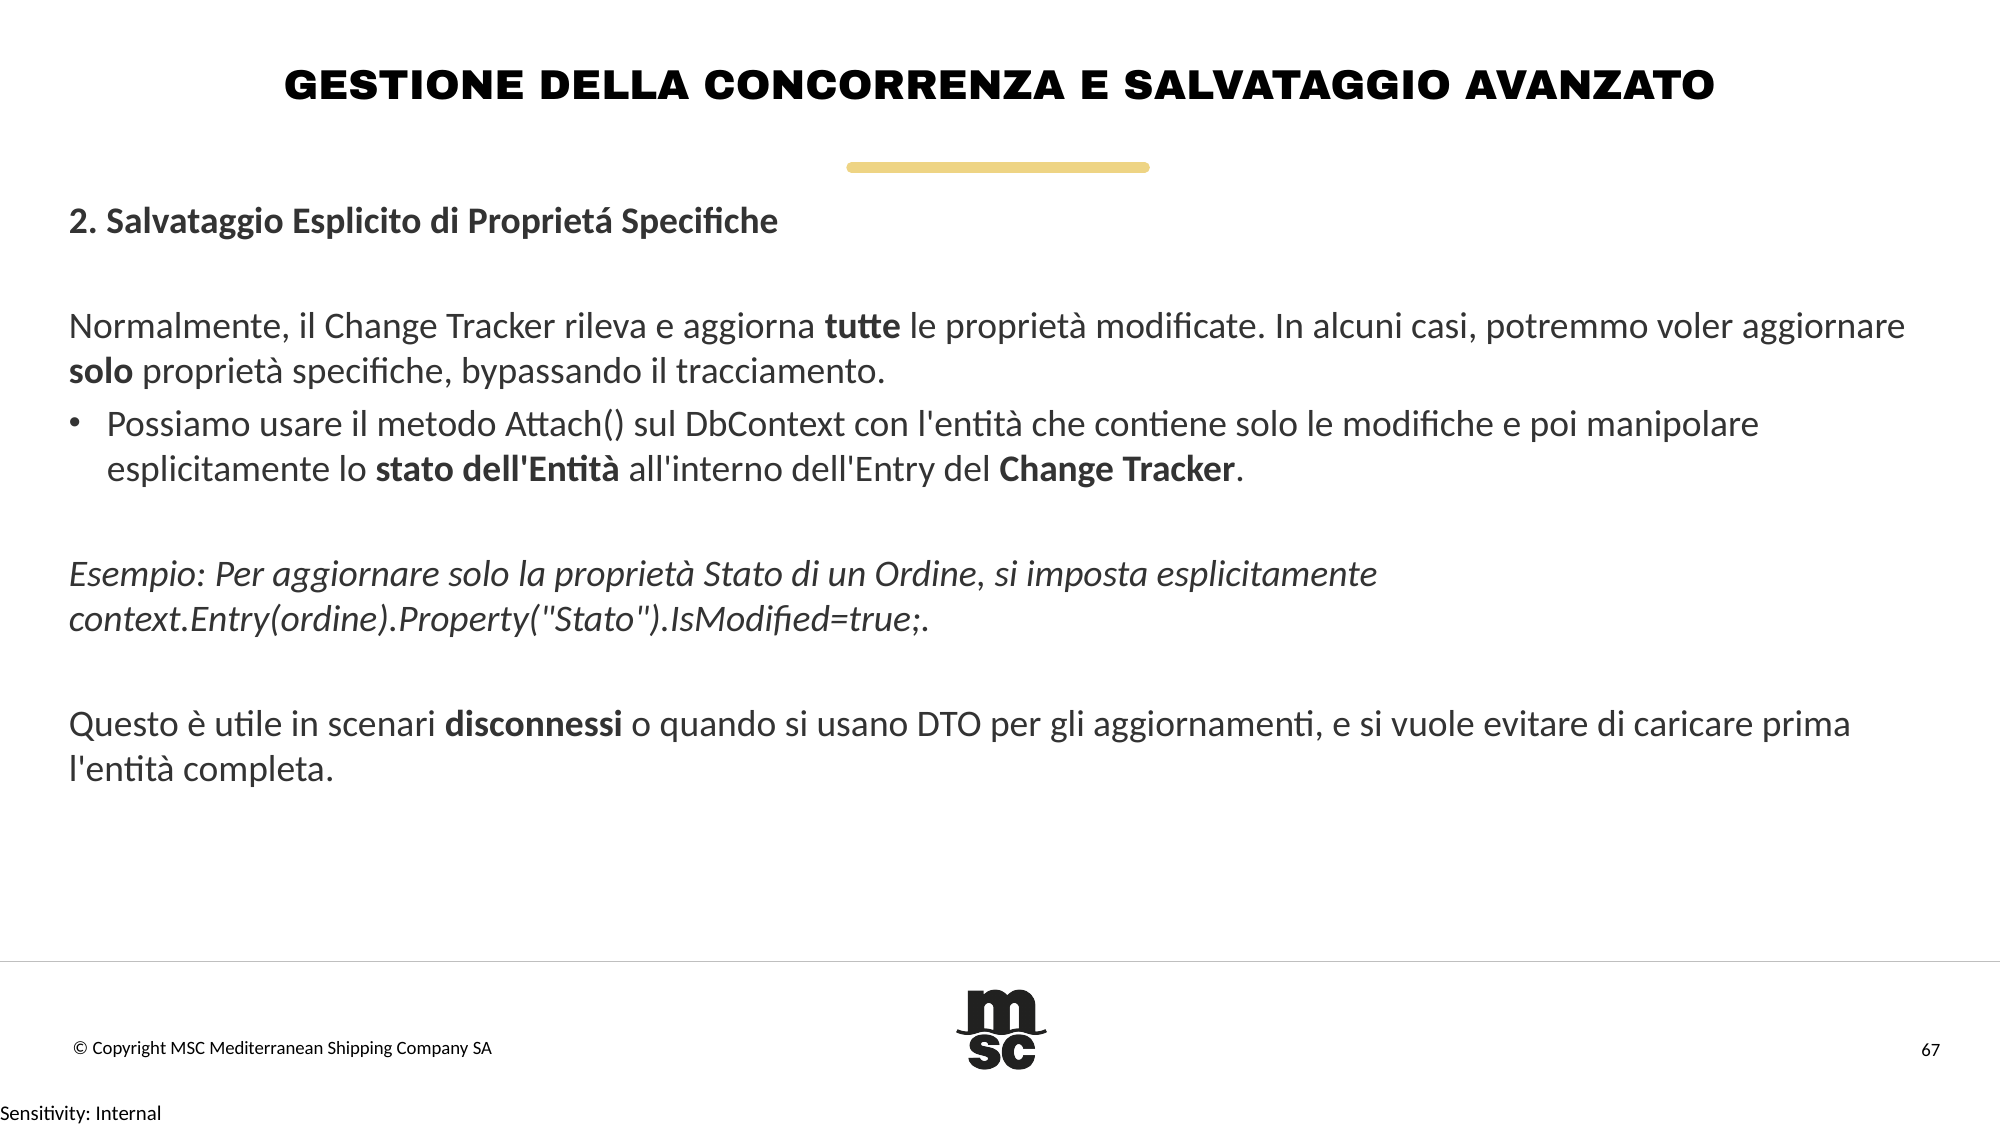

# Gestione della Concorrenza e Salvataggio Avanzato
2. Salvataggio Esplicito di Proprietá Specifiche

Normalmente, il Change Tracker rileva e aggiorna tutte le proprietà modificate. In alcuni casi, potremmo voler aggiornare solo proprietà specifiche, bypassando il tracciamento.
Possiamo usare il metodo Attach() sul DbContext con l'entità che contiene solo le modifiche e poi manipolare esplicitamente lo stato dell'Entità all'interno dell'Entry del Change Tracker.

Esempio: Per aggiornare solo la proprietà Stato di un Ordine, si imposta esplicitamente context.Entry(ordine).Property("Stato").IsModified=true;.

Questo è utile in scenari disconnessi o quando si usano DTO per gli aggiornamenti, e si vuole evitare di caricare prima l'entità completa.

© Copyright MSC Mediterranean Shipping Company SA

67